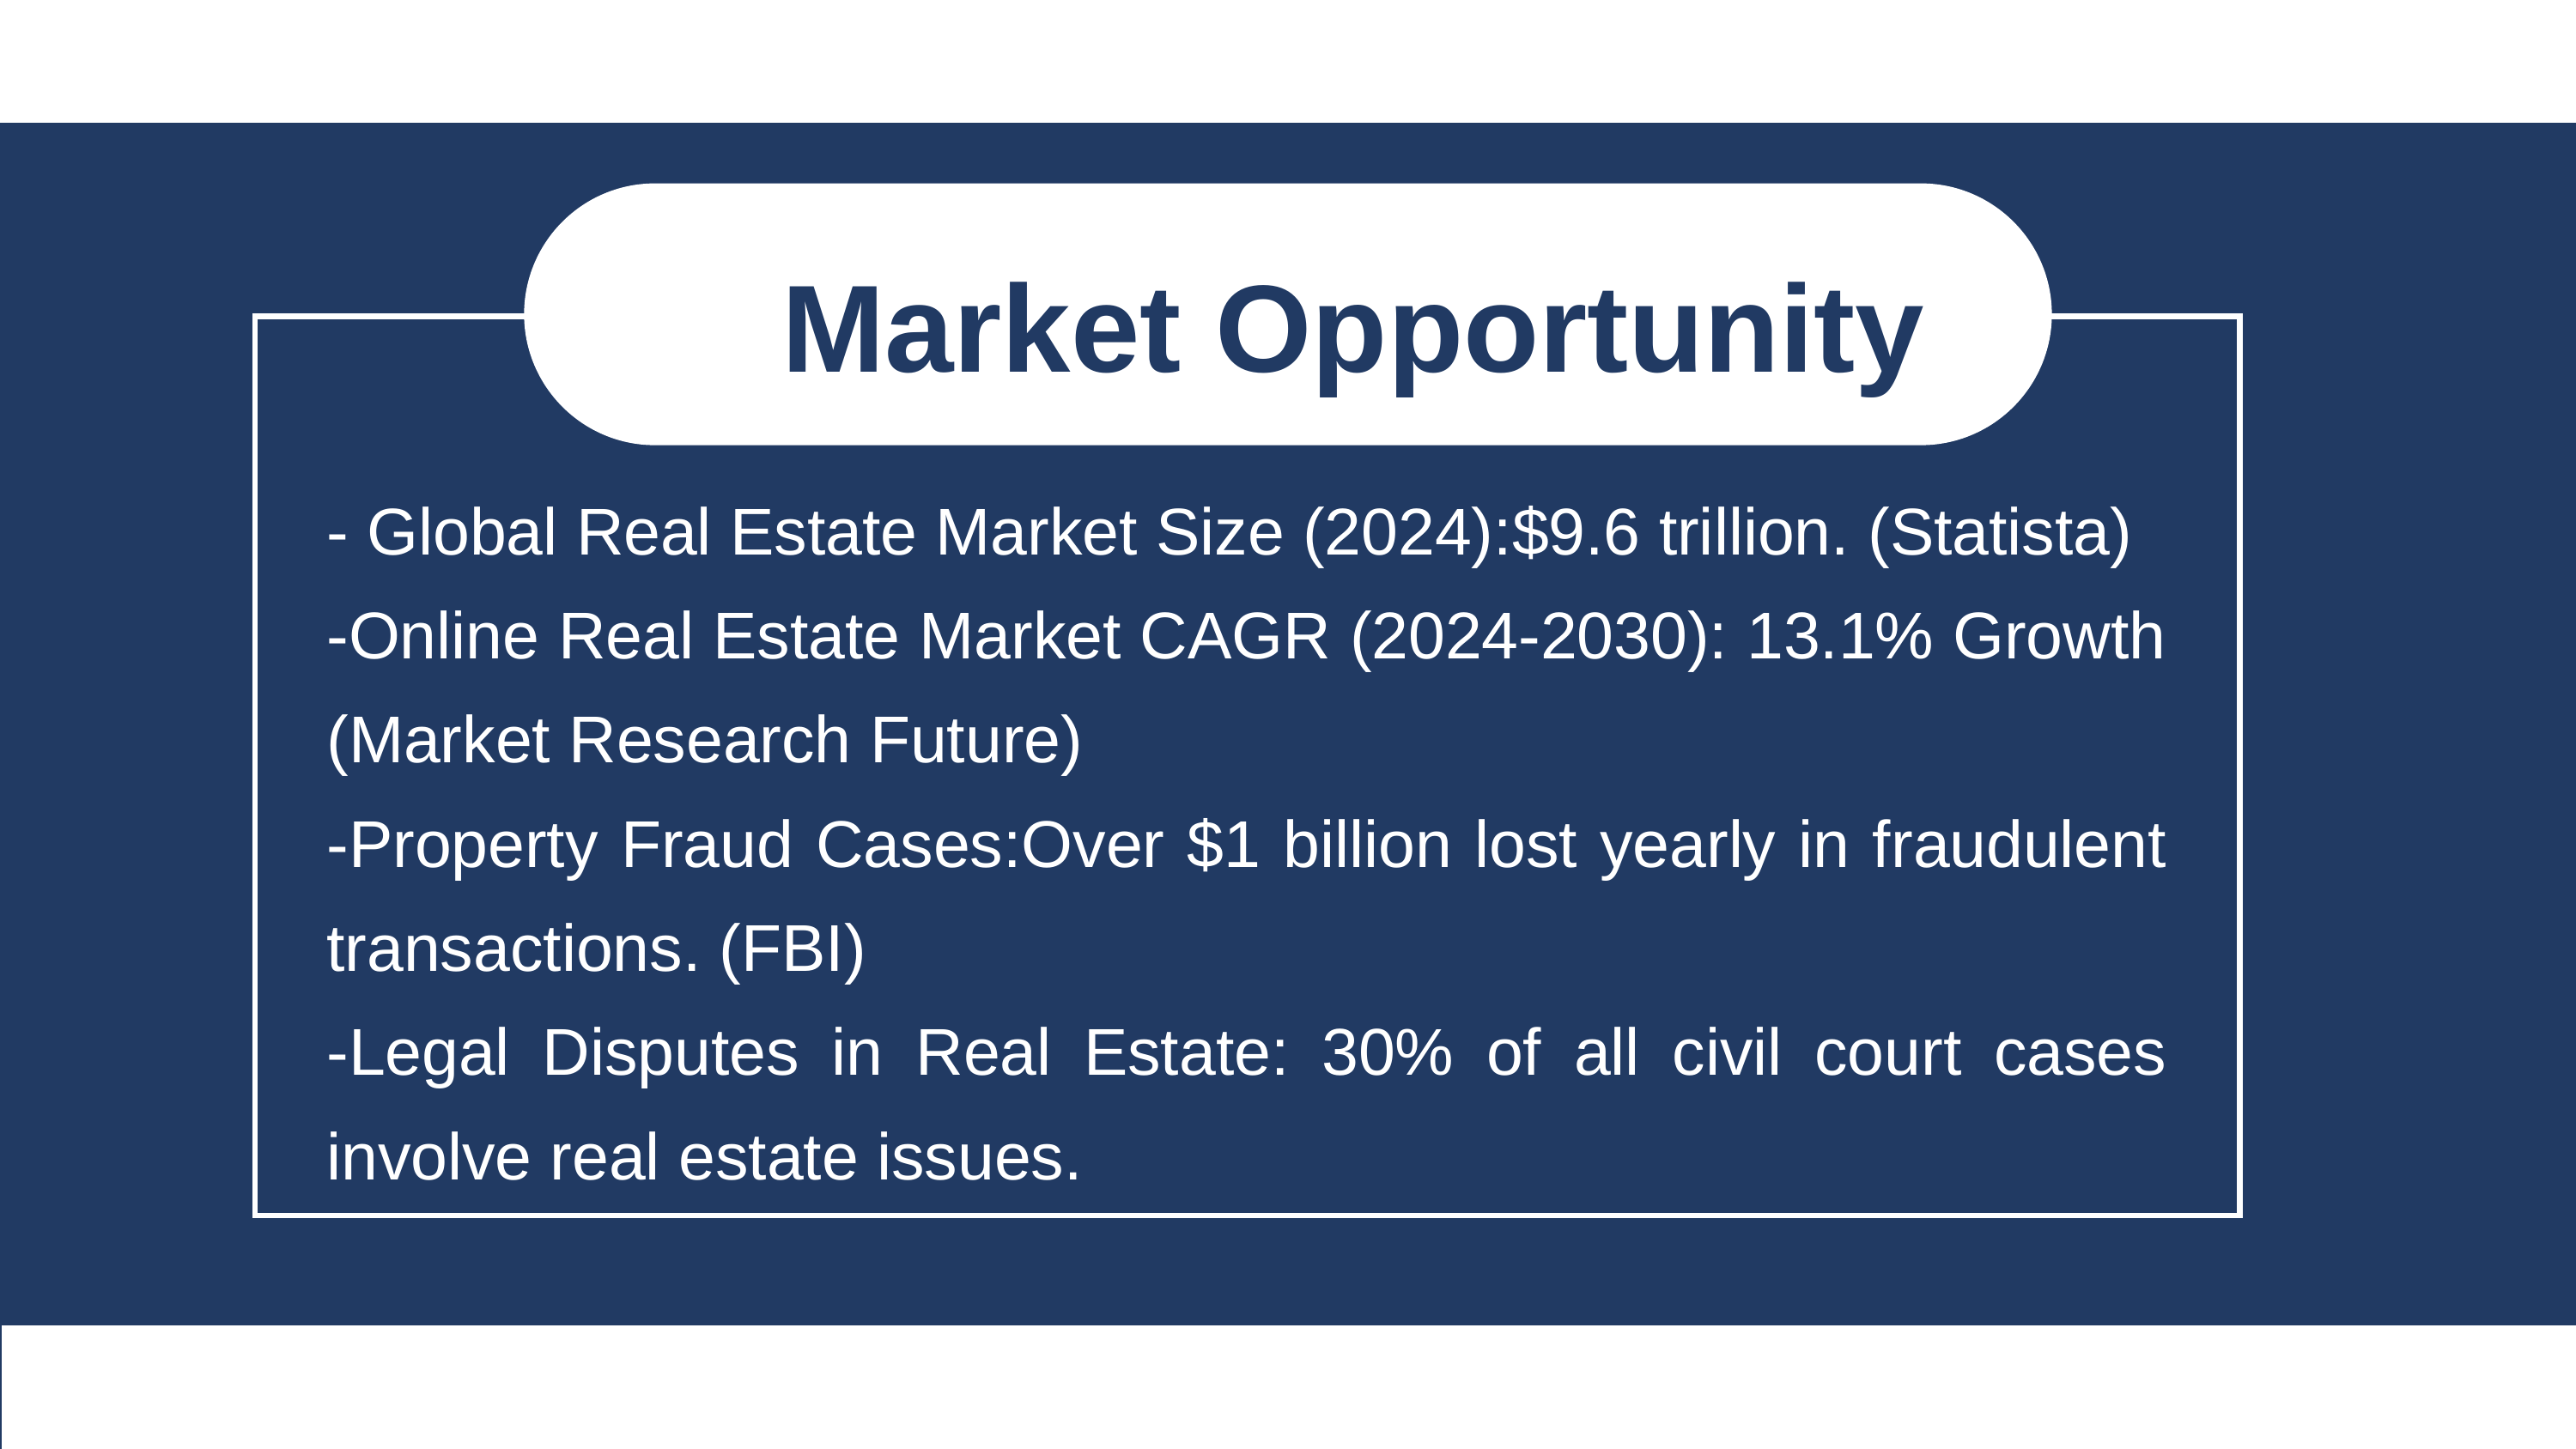

Market Opportunity

- Global Real Estate Market Size (2024):$9.6 trillion. (Statista)
-Online Real Estate Market CAGR (2024-2030): 13.1% Growth (Market Research Future)
-Property Fraud Cases:Over $1 billion lost yearly in fraudulent transactions. (FBI)
-Legal Disputes in Real Estate: 30% of all civil court cases involve real estate issues.